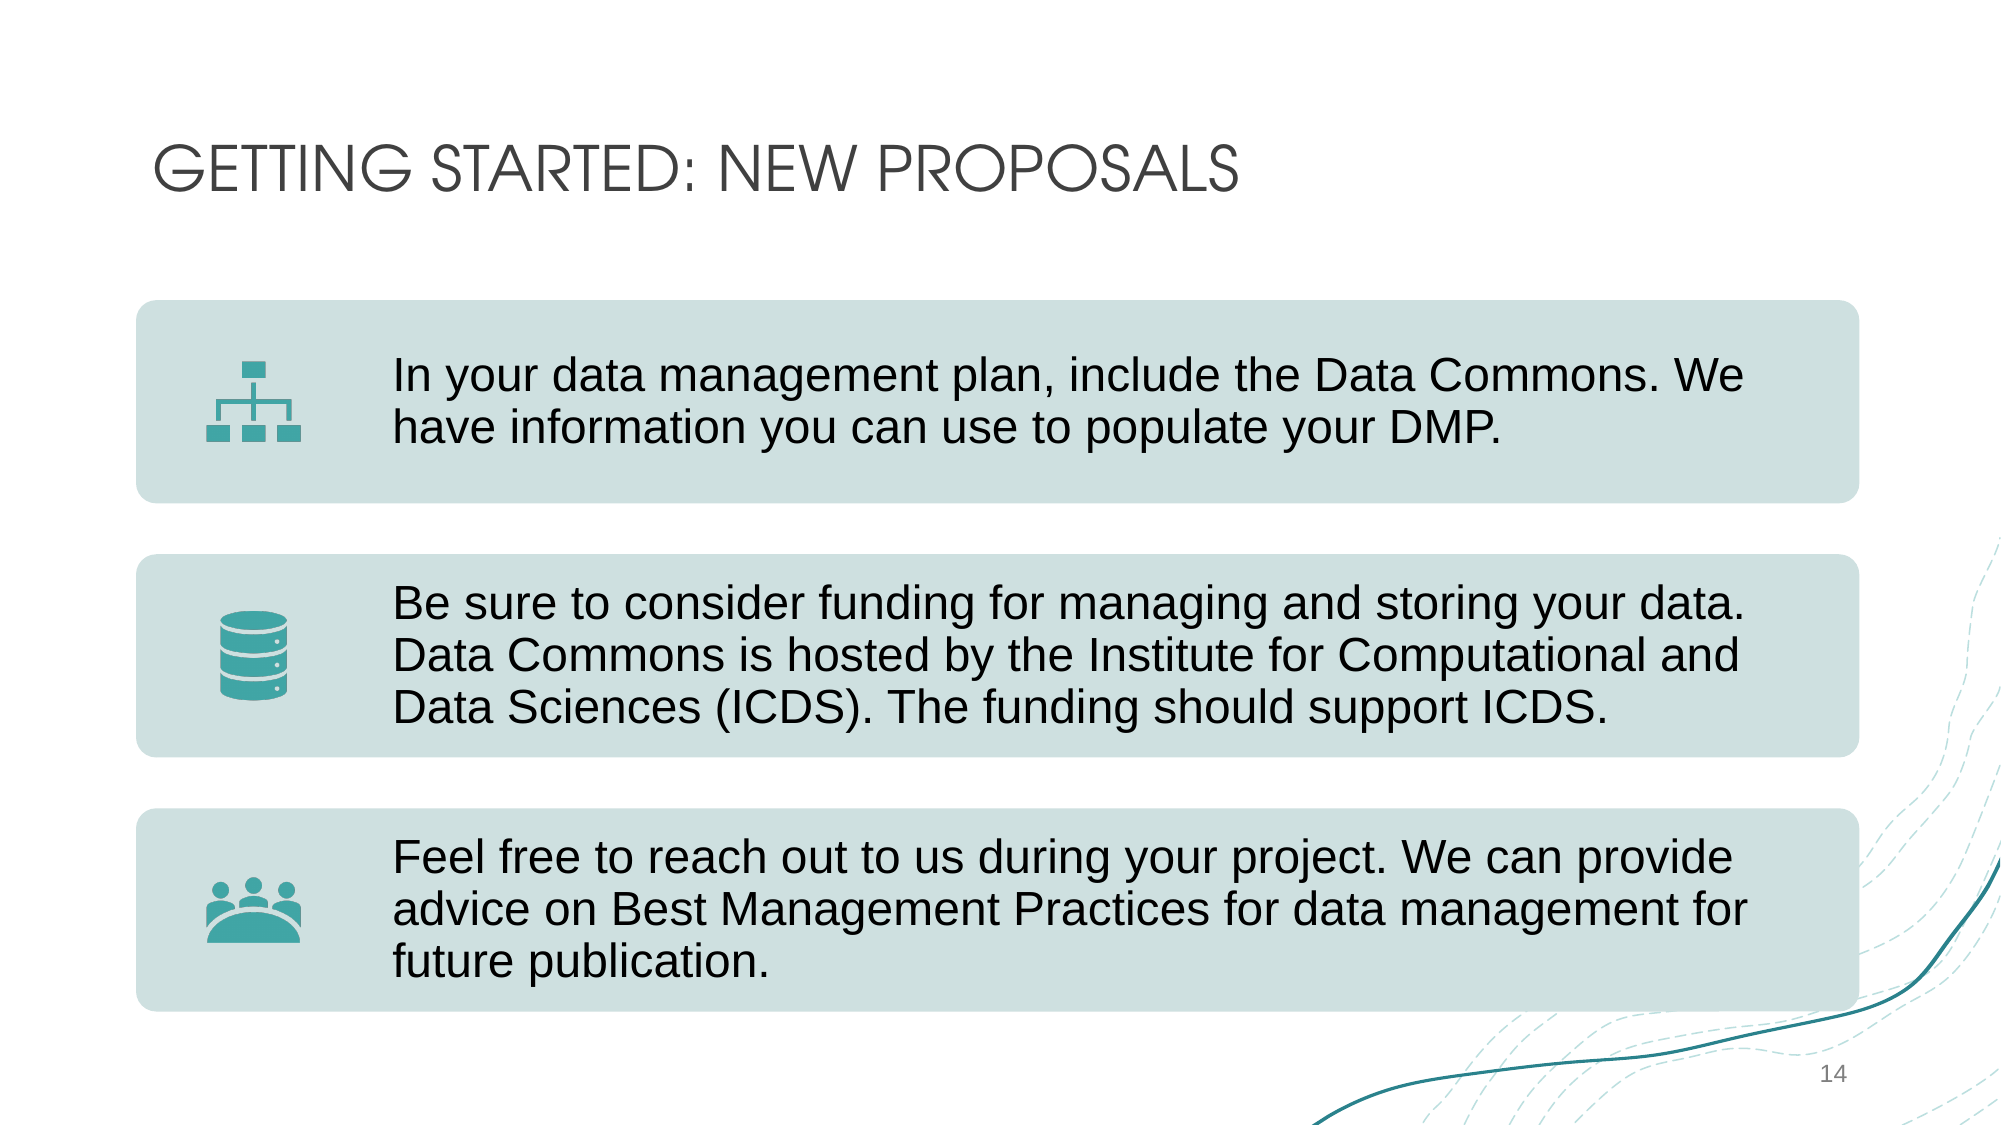

# Getting Started: New Proposals
In your data management plan, include the Data Commons. We have information you can use to populate your DMP.
Be sure to consider funding for managing and storing your data. Data Commons is hosted by the Institute for Computational and Data Sciences (ICDS). The funding should support ICDS.
Feel free to reach out to us during your project. We can provide advice on Best Management Practices for data management for future publication.
14